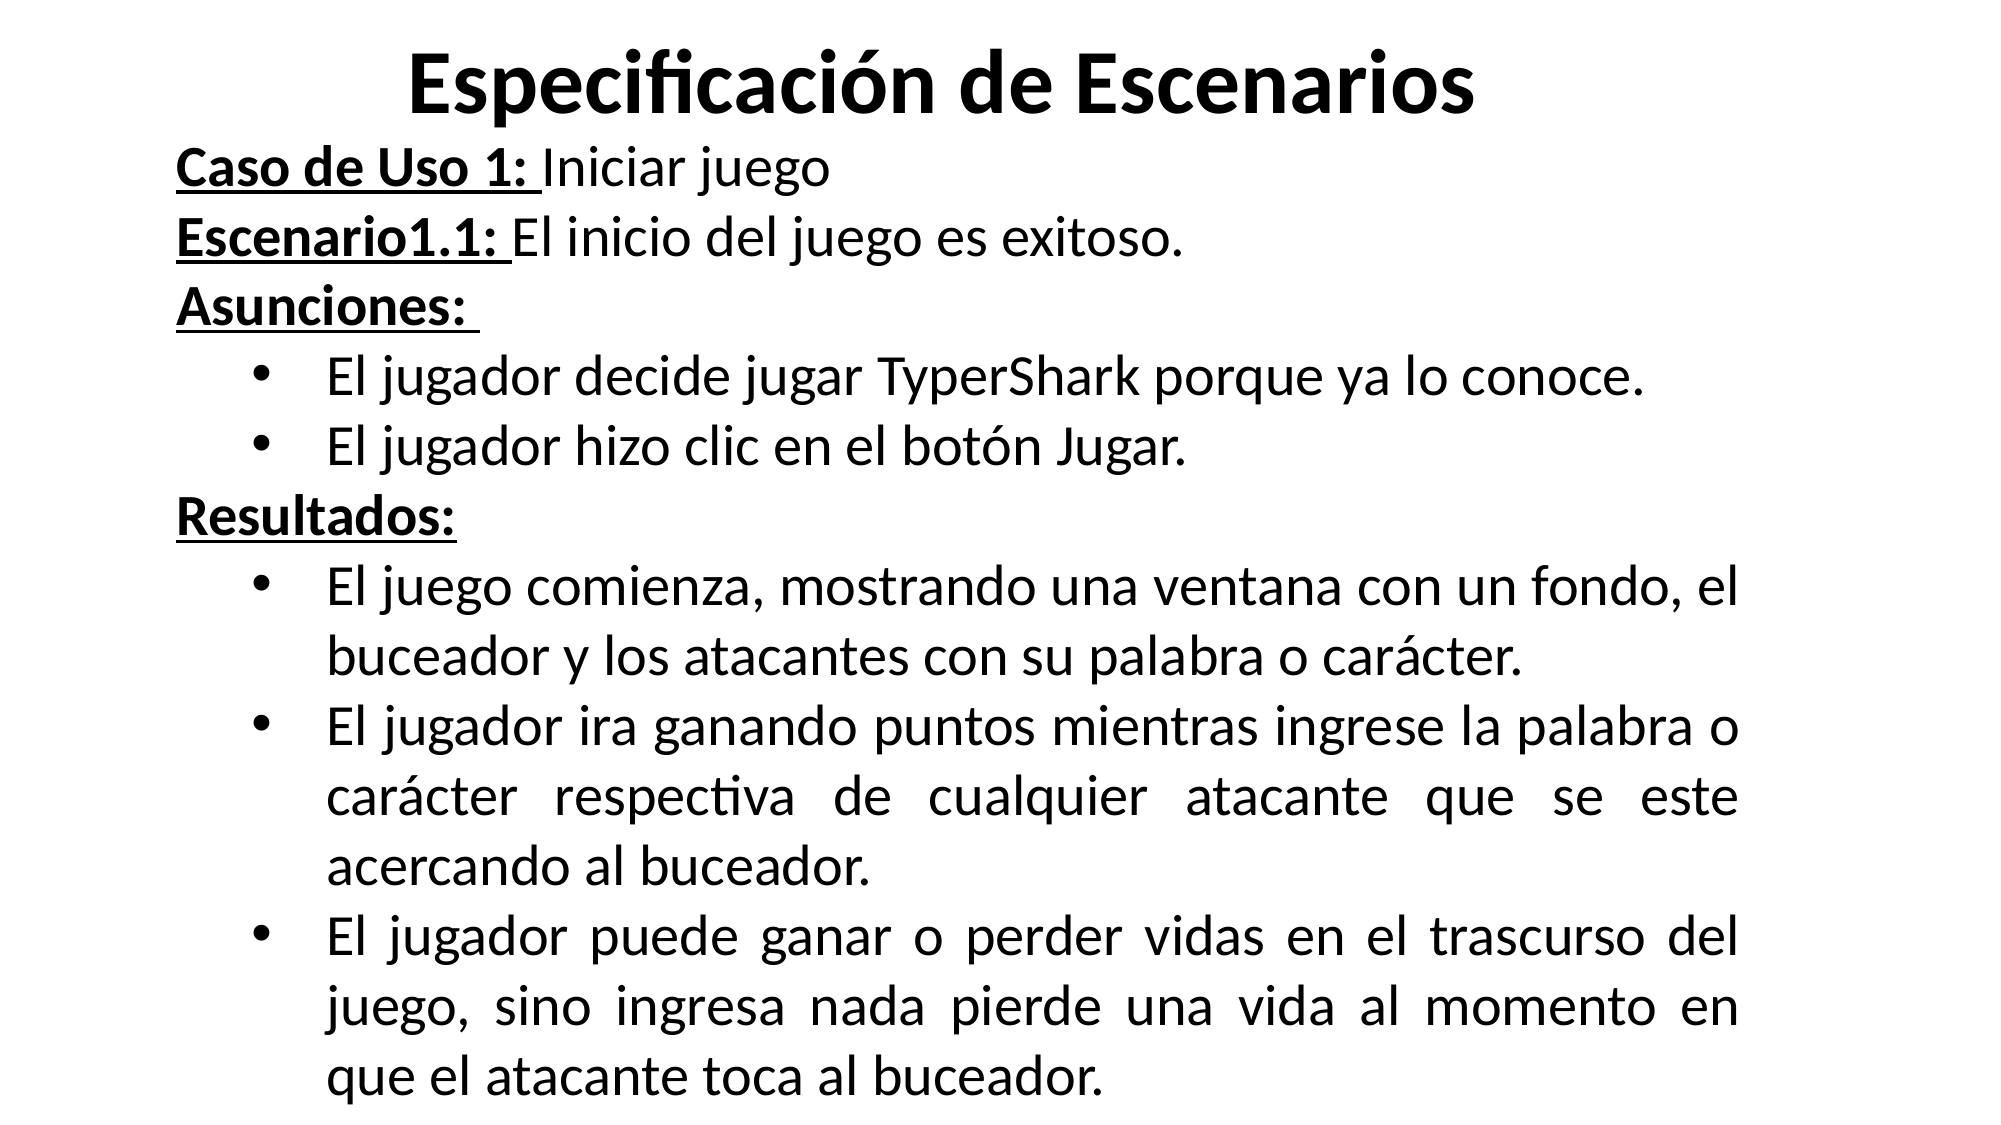

Especificación de Escenarios
Caso de Uso 1: Iniciar juego
Escenario1.1: El inicio del juego es exitoso.
Asunciones:
El jugador decide jugar TyperShark porque ya lo conoce.
El jugador hizo clic en el botón Jugar.
Resultados:
El juego comienza, mostrando una ventana con un fondo, el buceador y los atacantes con su palabra o carácter.
El jugador ira ganando puntos mientras ingrese la palabra o carácter respectiva de cualquier atacante que se este acercando al buceador.
El jugador puede ganar o perder vidas en el trascurso del juego, sino ingresa nada pierde una vida al momento en que el atacante toca al buceador.